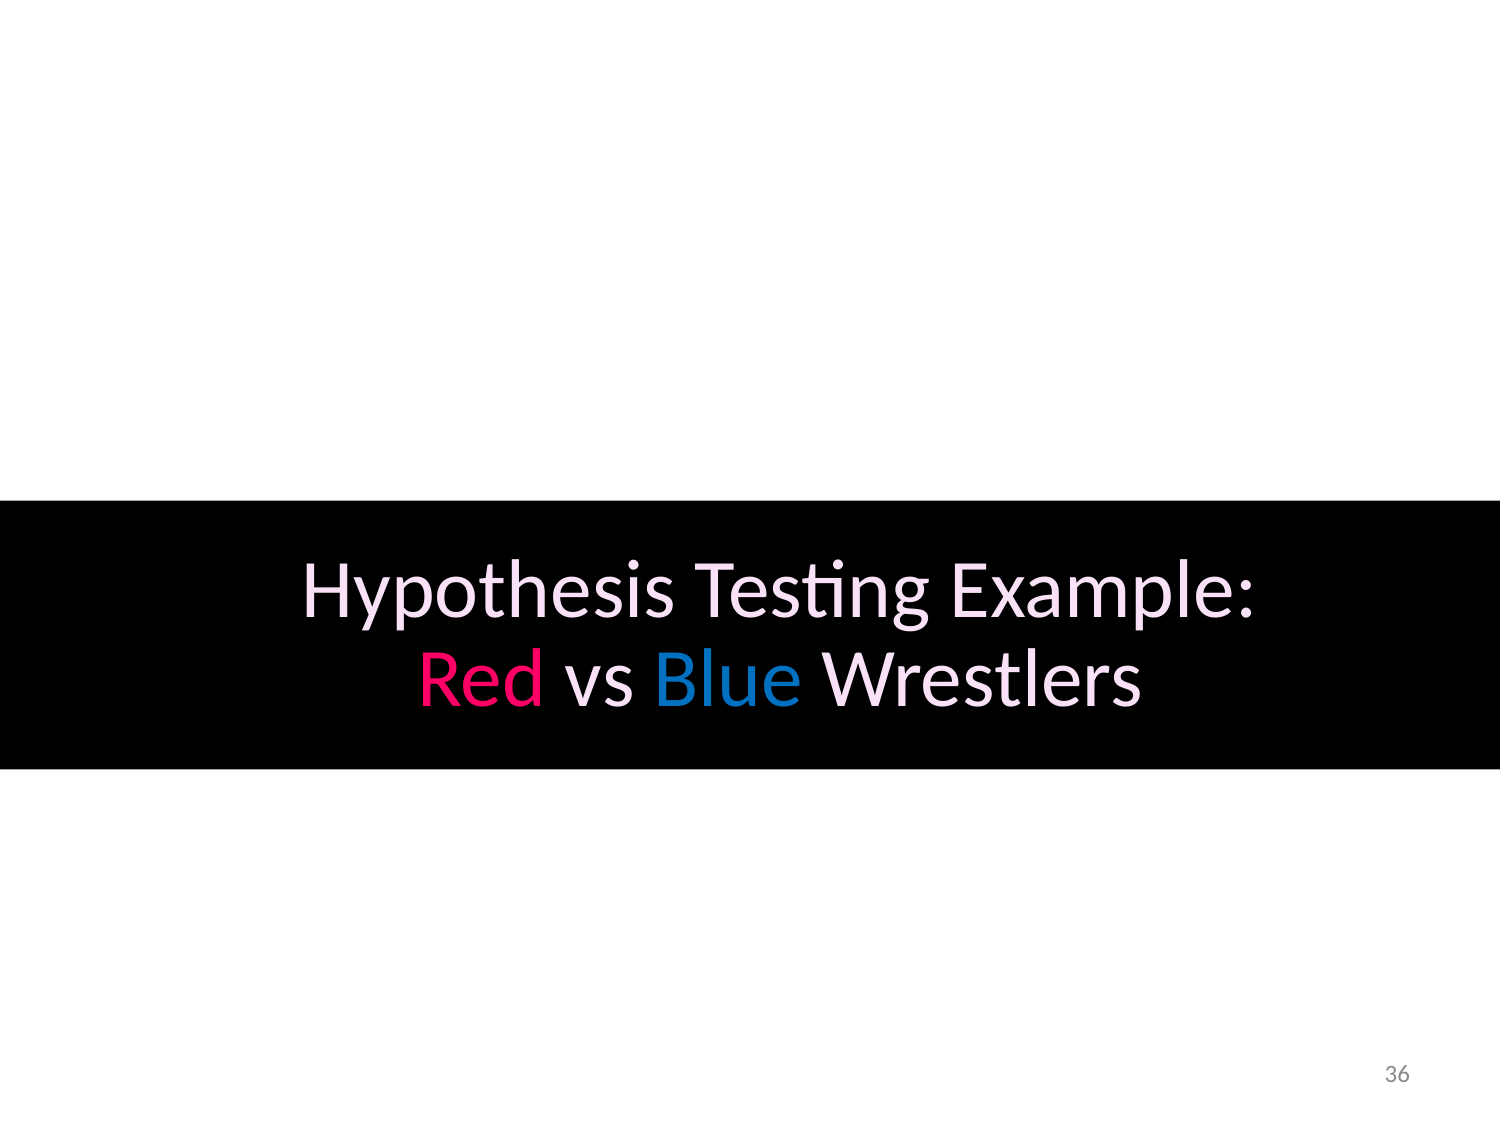

Hypothesis Testing Example:
Red vs Blue Wrestlers
36